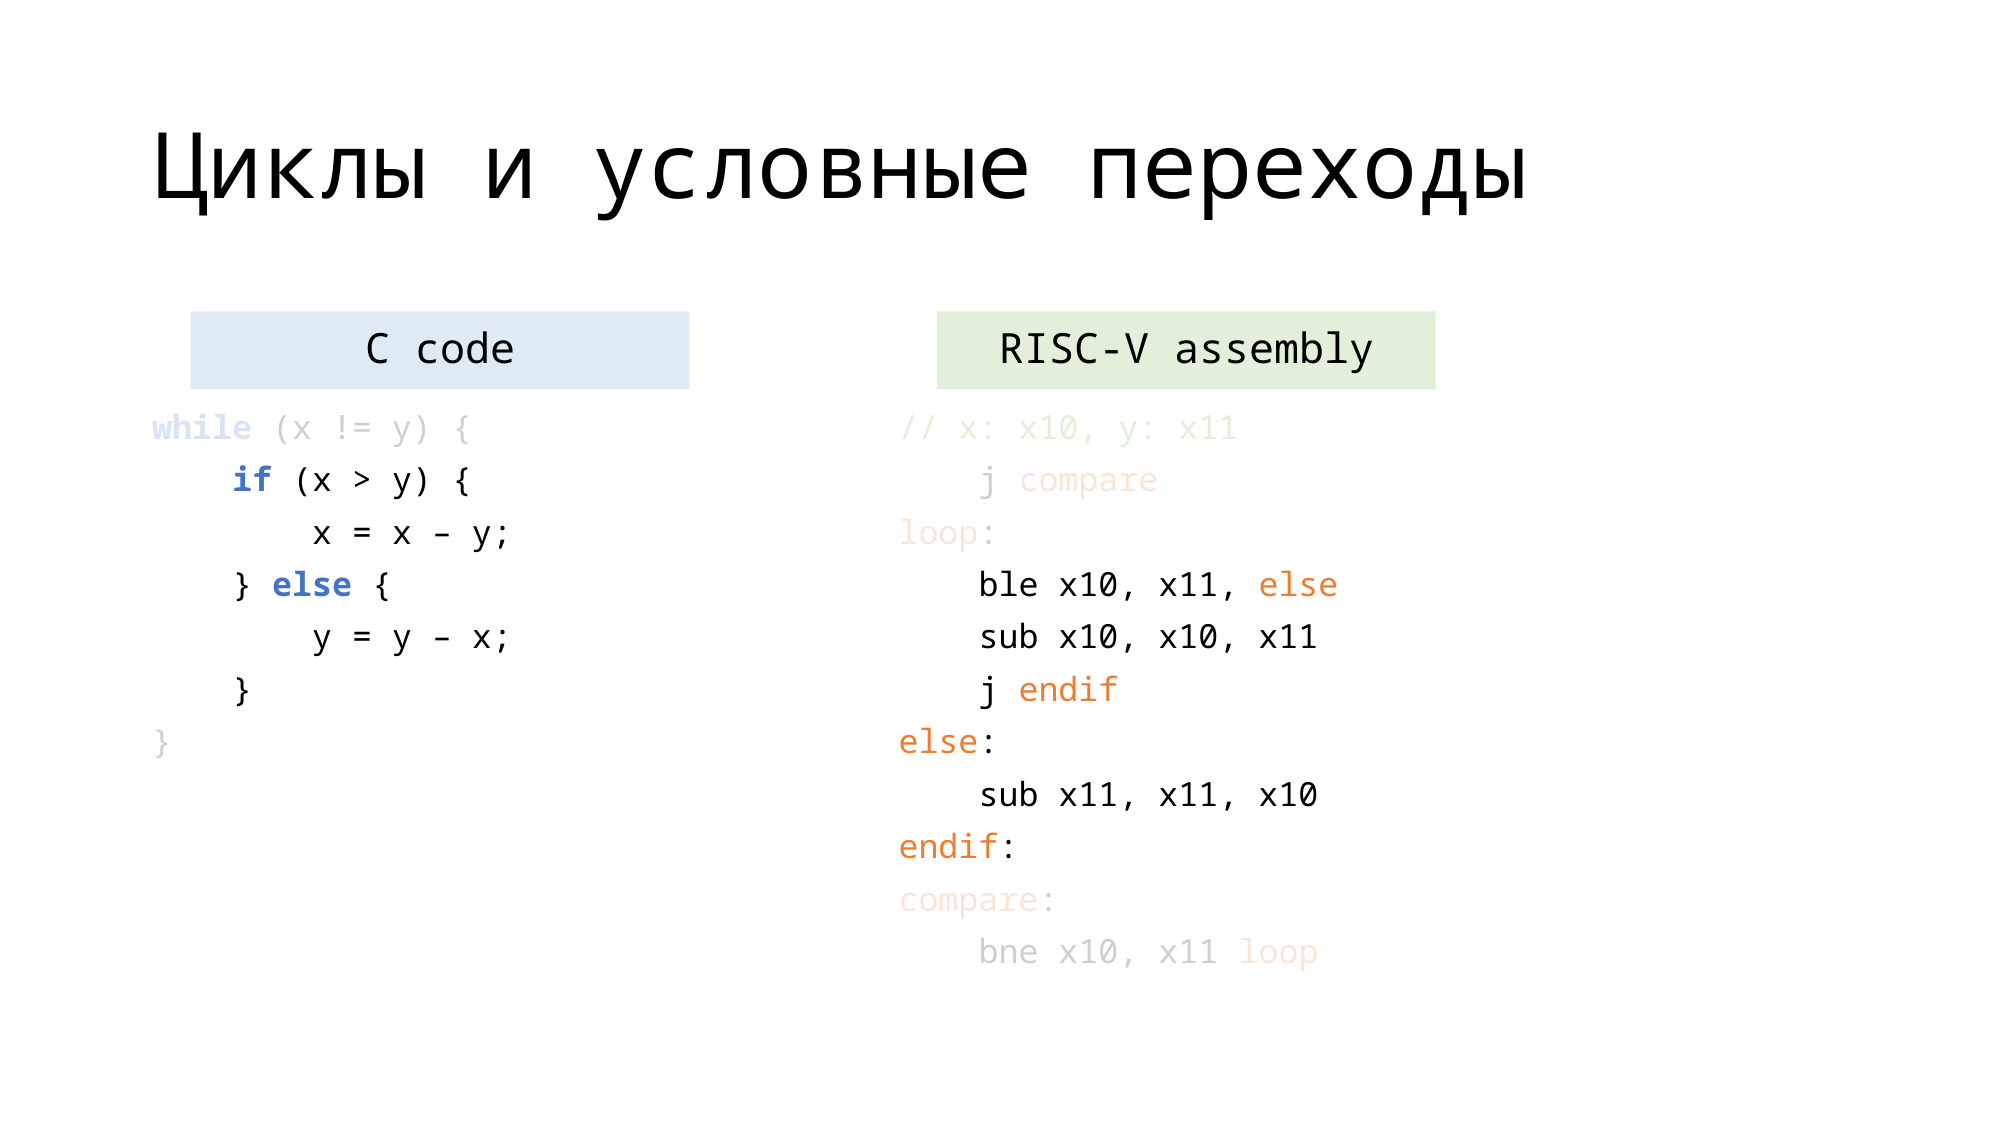

# Циклы и условные переходы
C code
RISC-V assembly
while (x != y) {
    if (x > y) {
        x = x – y;
    } else {
        y = y – x;
    }
}

// x: x10, y: x11
    j compare
loop:
    ble x10, x11, else
    sub x10, x10, x11
    j endif
else:
    sub x11, x11, x10
endif:
compare:
    bne x10, x11 loop